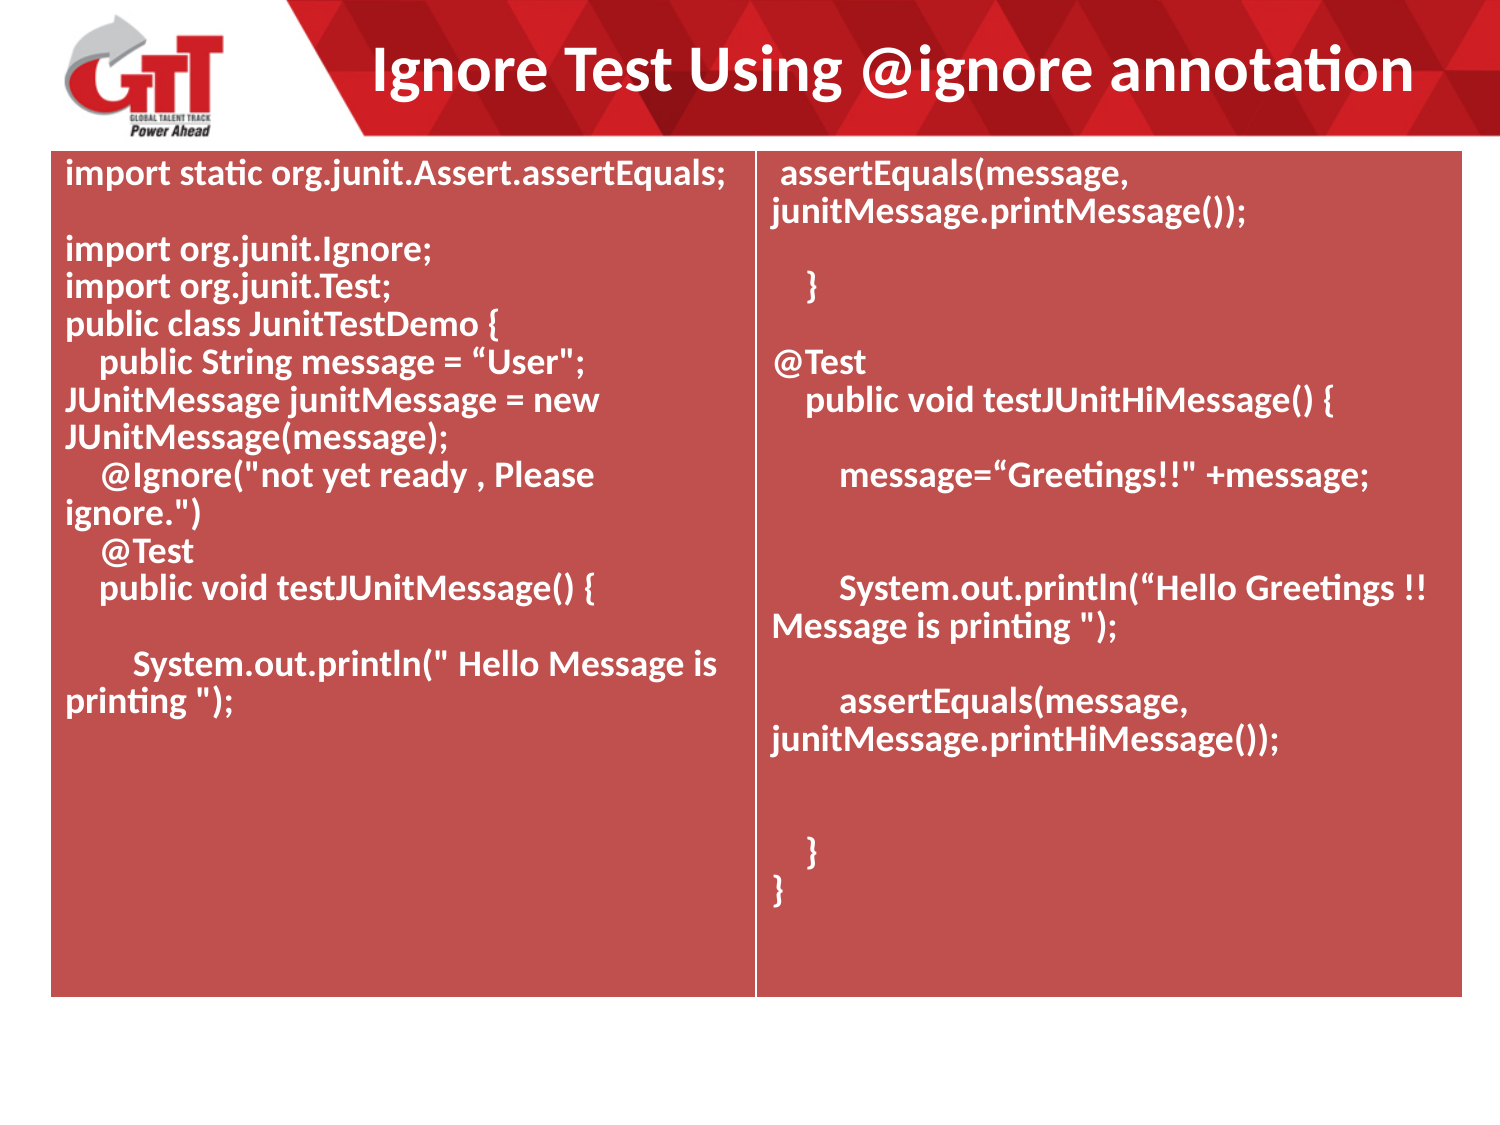

# Ignore Test Using @ignore annotation
| import static org.junit.Assert.assertEquals; import org.junit.Ignore; import org.junit.Test; public class JunitTestDemo { public String message = “User"; JUnitMessage junitMessage = new JUnitMessage(message); @Ignore("not yet ready , Please ignore.") @Test public void testJUnitMessage() { System.out.println(" Hello Message is printing "); | assertEquals(message, junitMessage.printMessage()); } @Test public void testJUnitHiMessage() { message=“Greetings!!" +message; System.out.println(“Hello Greetings !! Message is printing "); assertEquals(message, junitMessage.printHiMessage()); } } |
| --- | --- |